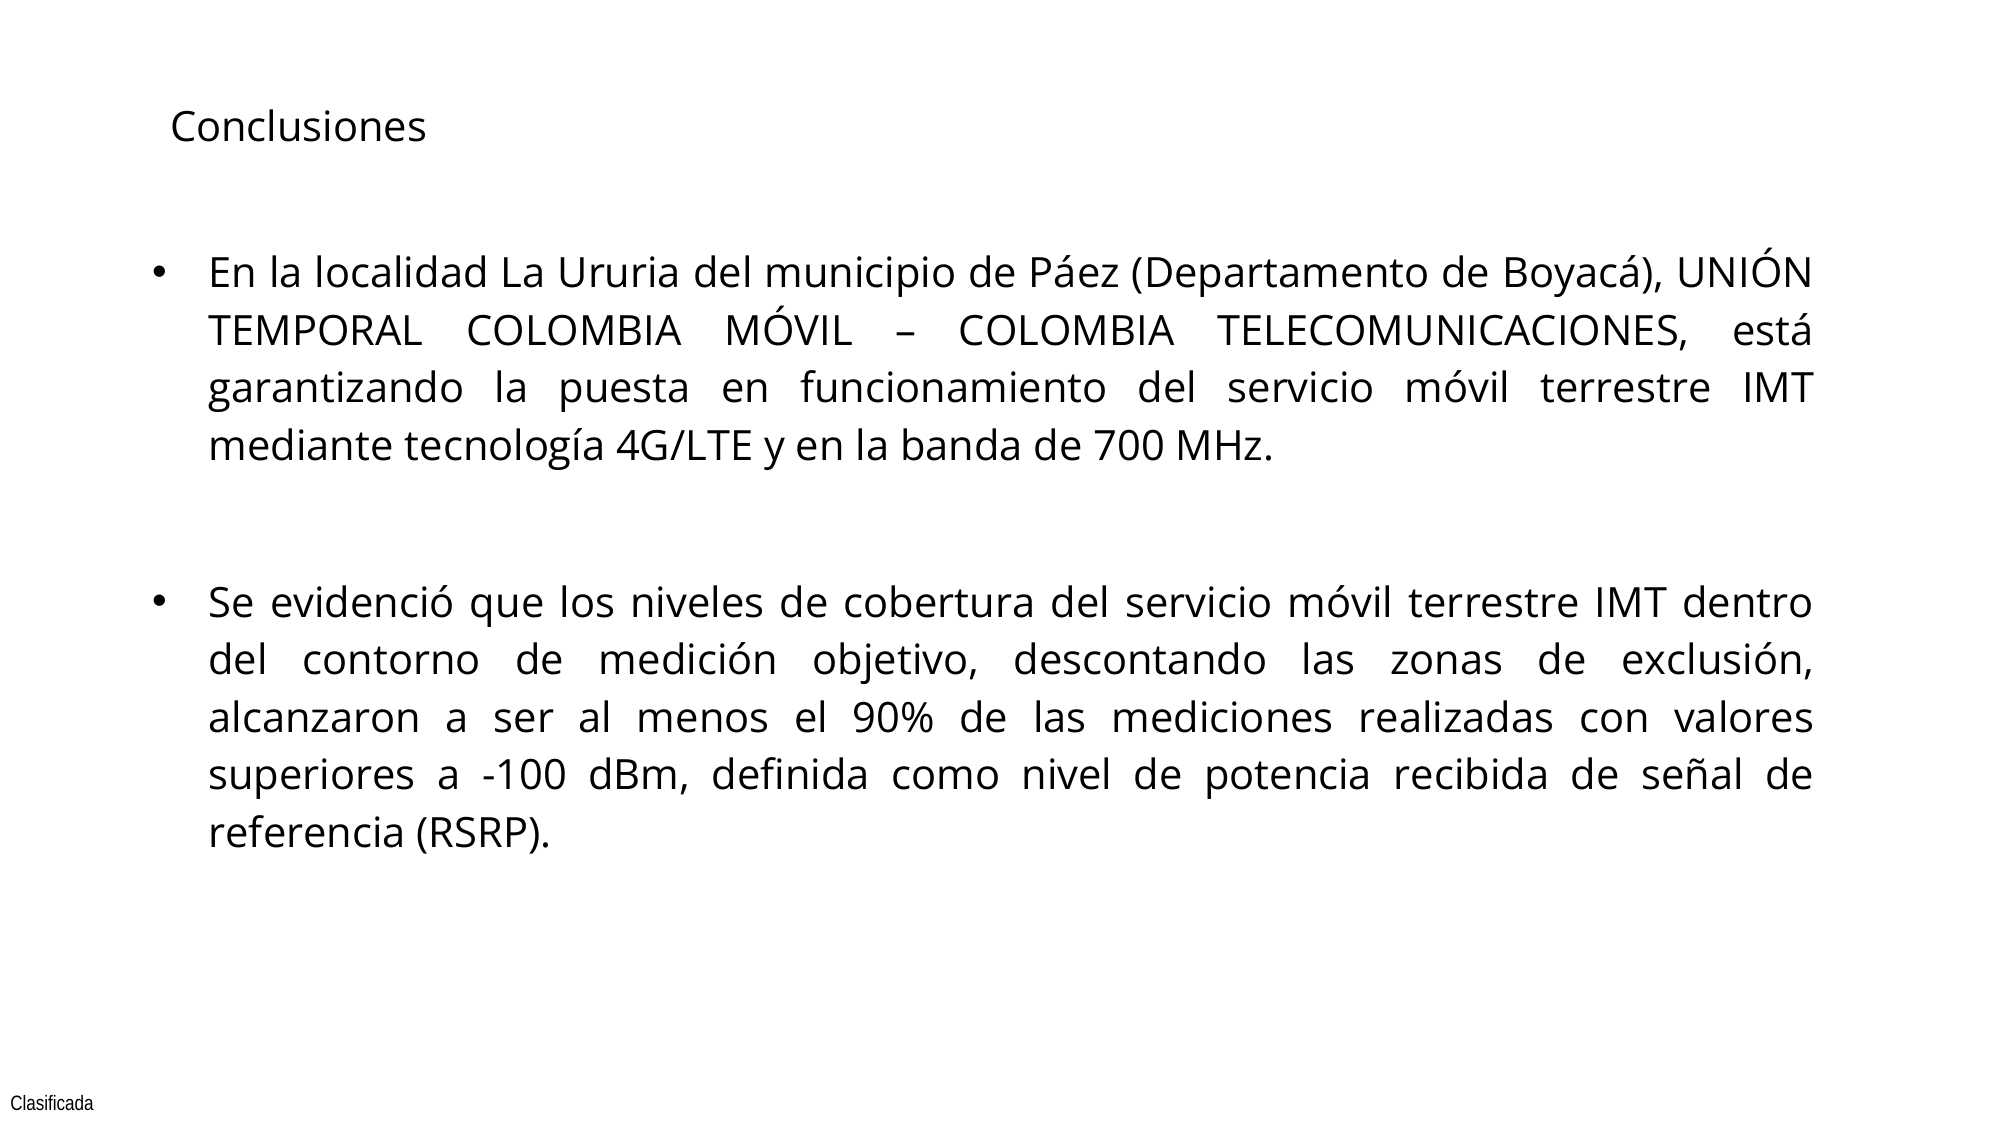

Conclusiones
En la localidad La Ururia del municipio de Páez (Departamento de Boyacá), UNIÓN TEMPORAL COLOMBIA MÓVIL – COLOMBIA TELECOMUNICACIONES, está garantizando la puesta en funcionamiento del servicio móvil terrestre IMT mediante tecnología 4G/LTE y en la banda de 700 MHz.

Se evidenció que los niveles de cobertura del servicio móvil terrestre IMT dentro del contorno de medición objetivo, descontando las zonas de exclusión, alcanzaron a ser al menos el 90% de las mediciones realizadas con valores superiores a -100 dBm, definida como nivel de potencia recibida de señal de referencia (RSRP).